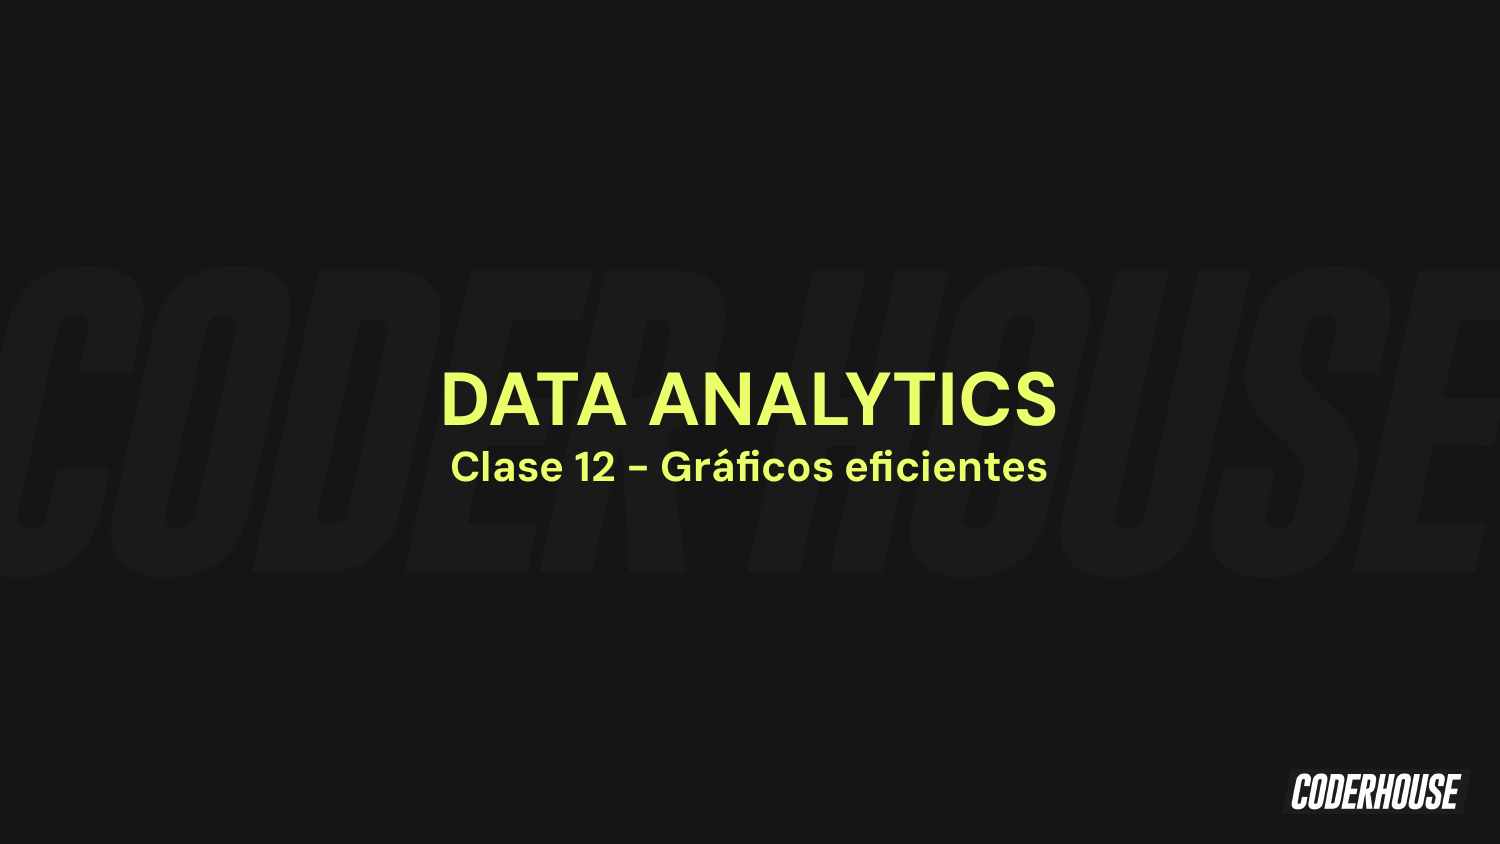

DATA ANALYTICS
Clase 12 - Gráficos eficientes